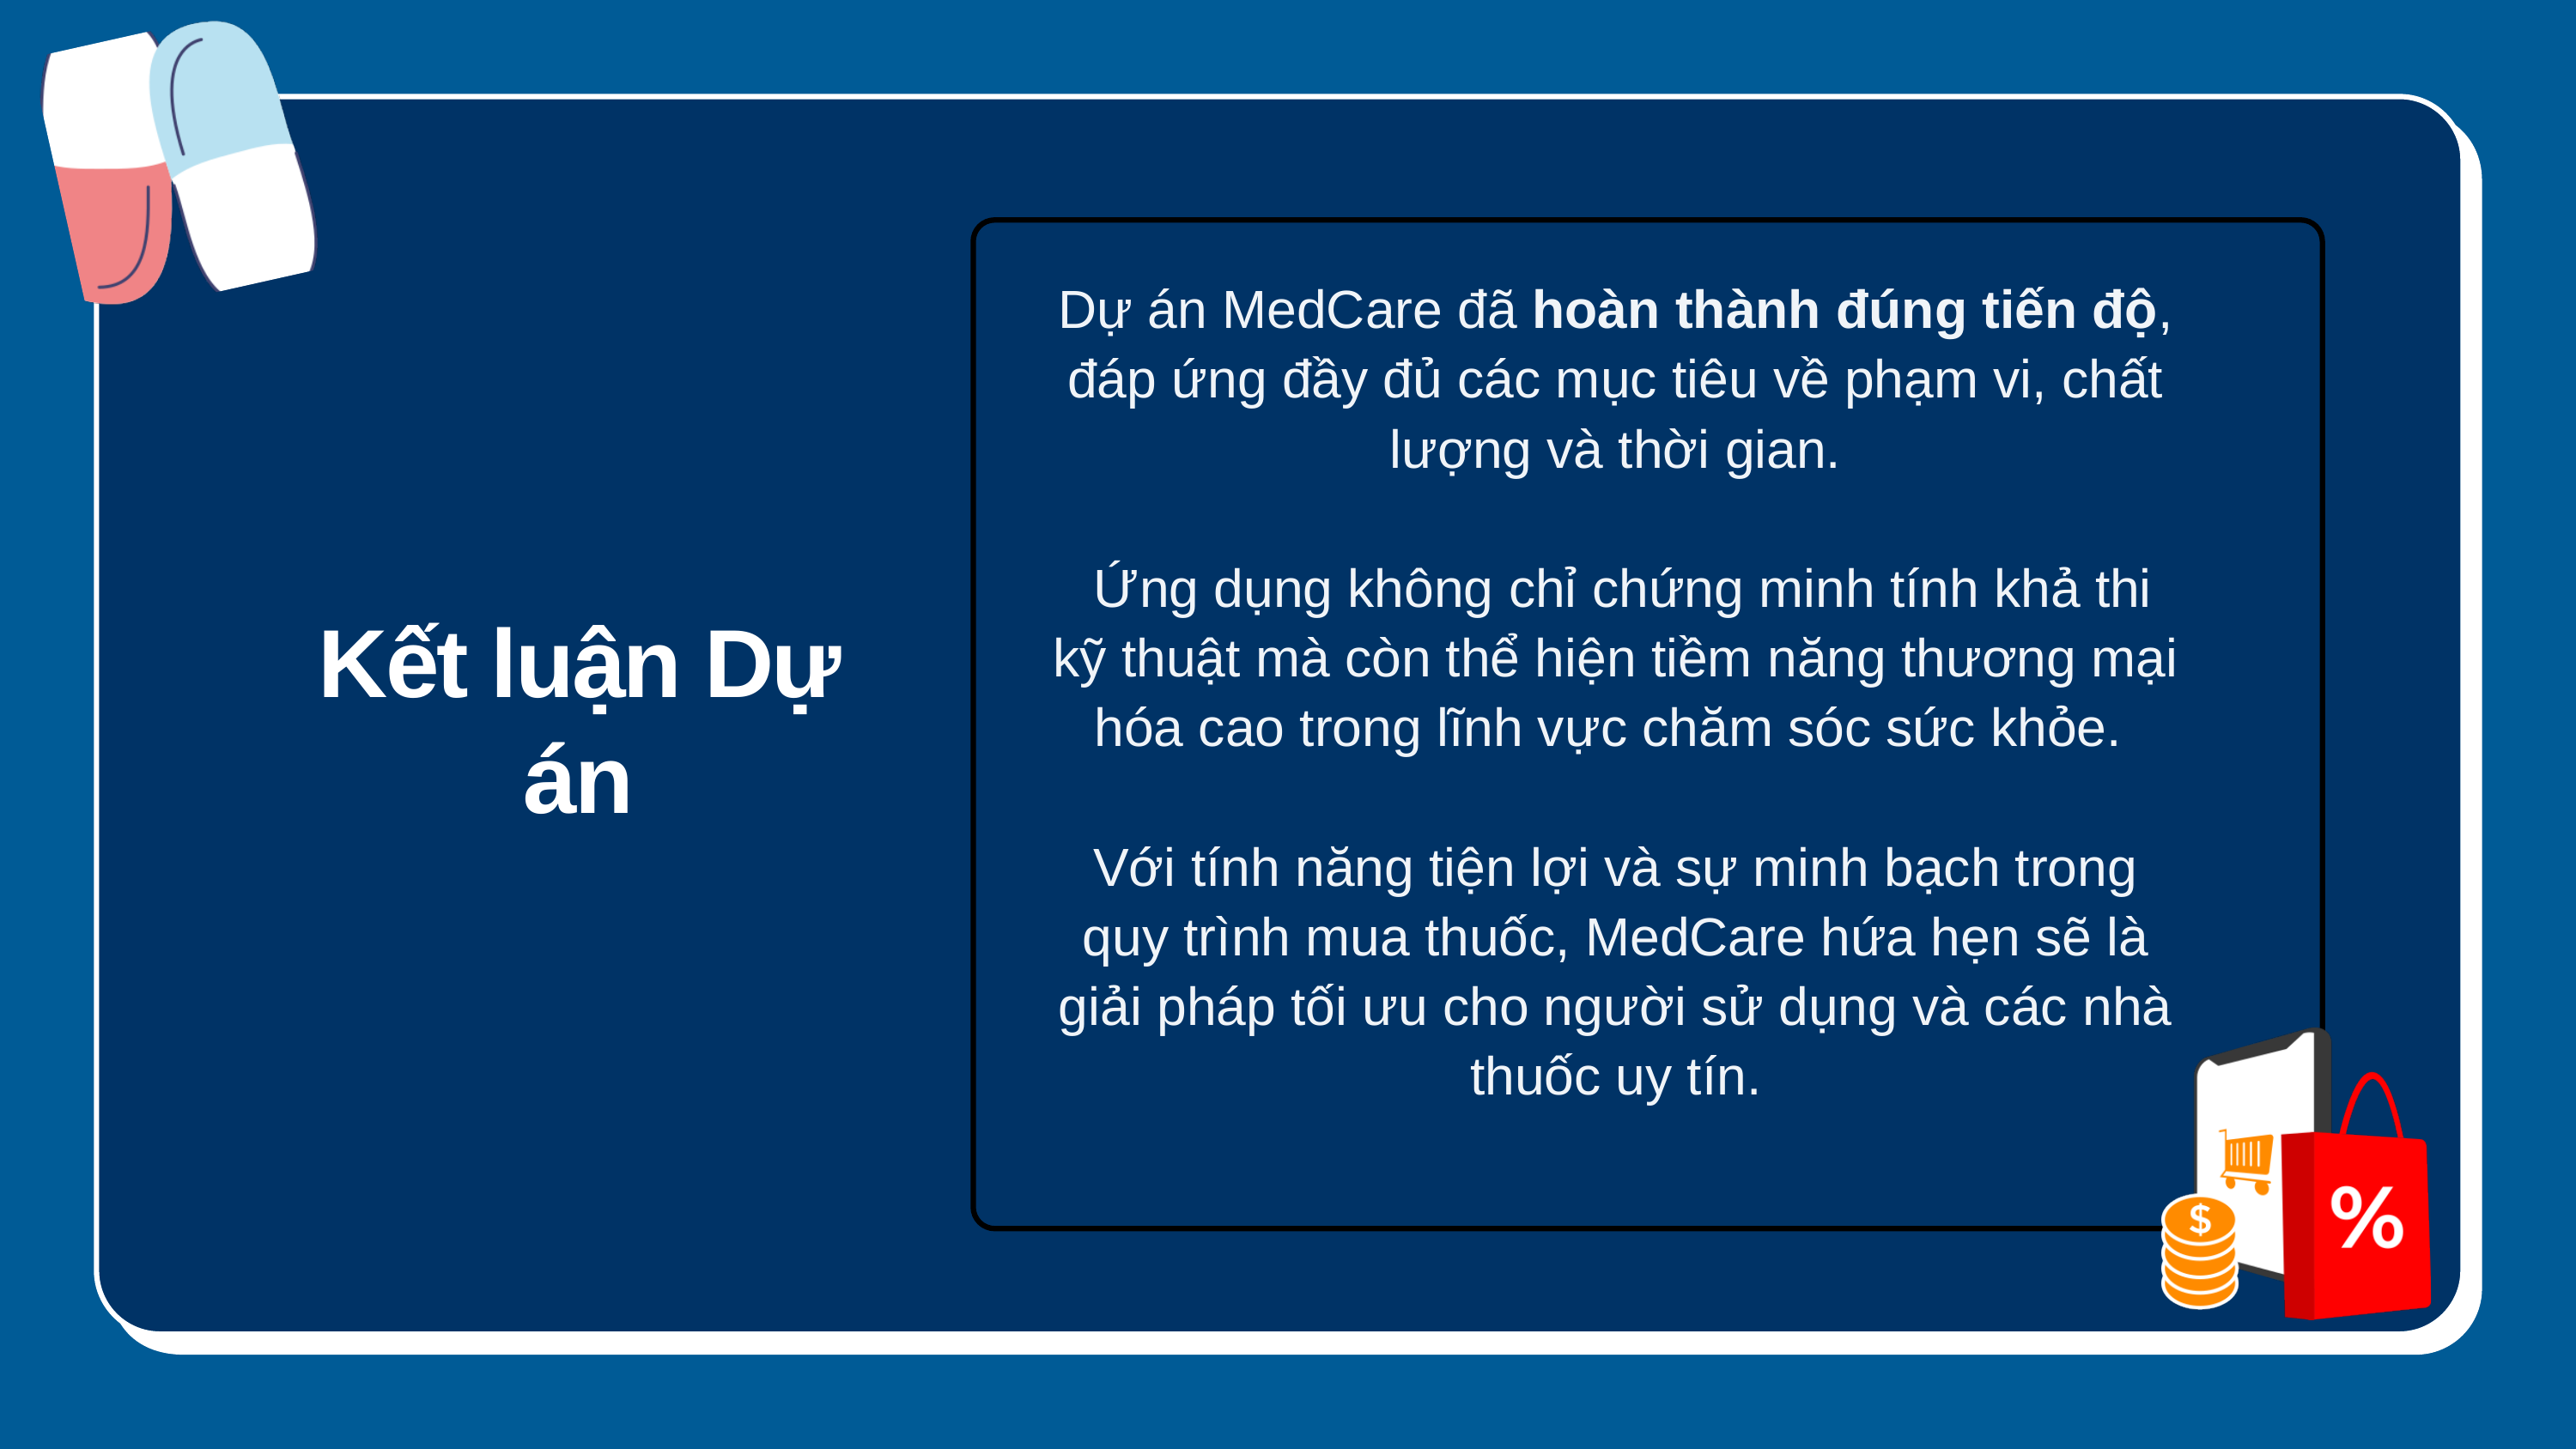

Dự án MedCare đã hoàn thành đúng tiến độ, đáp ứng đầy đủ các mục tiêu về phạm vi, chất lượng và thời gian.

 Ứng dụng không chỉ chứng minh tính khả thi kỹ thuật mà còn thể hiện tiềm năng thương mại hóa cao trong lĩnh vực chăm sóc sức khỏe.

Với tính năng tiện lợi và sự minh bạch trong quy trình mua thuốc, MedCare hứa hẹn sẽ là giải pháp tối ưu cho người sử dụng và các nhà thuốc uy tín.
Kết luận Dự án